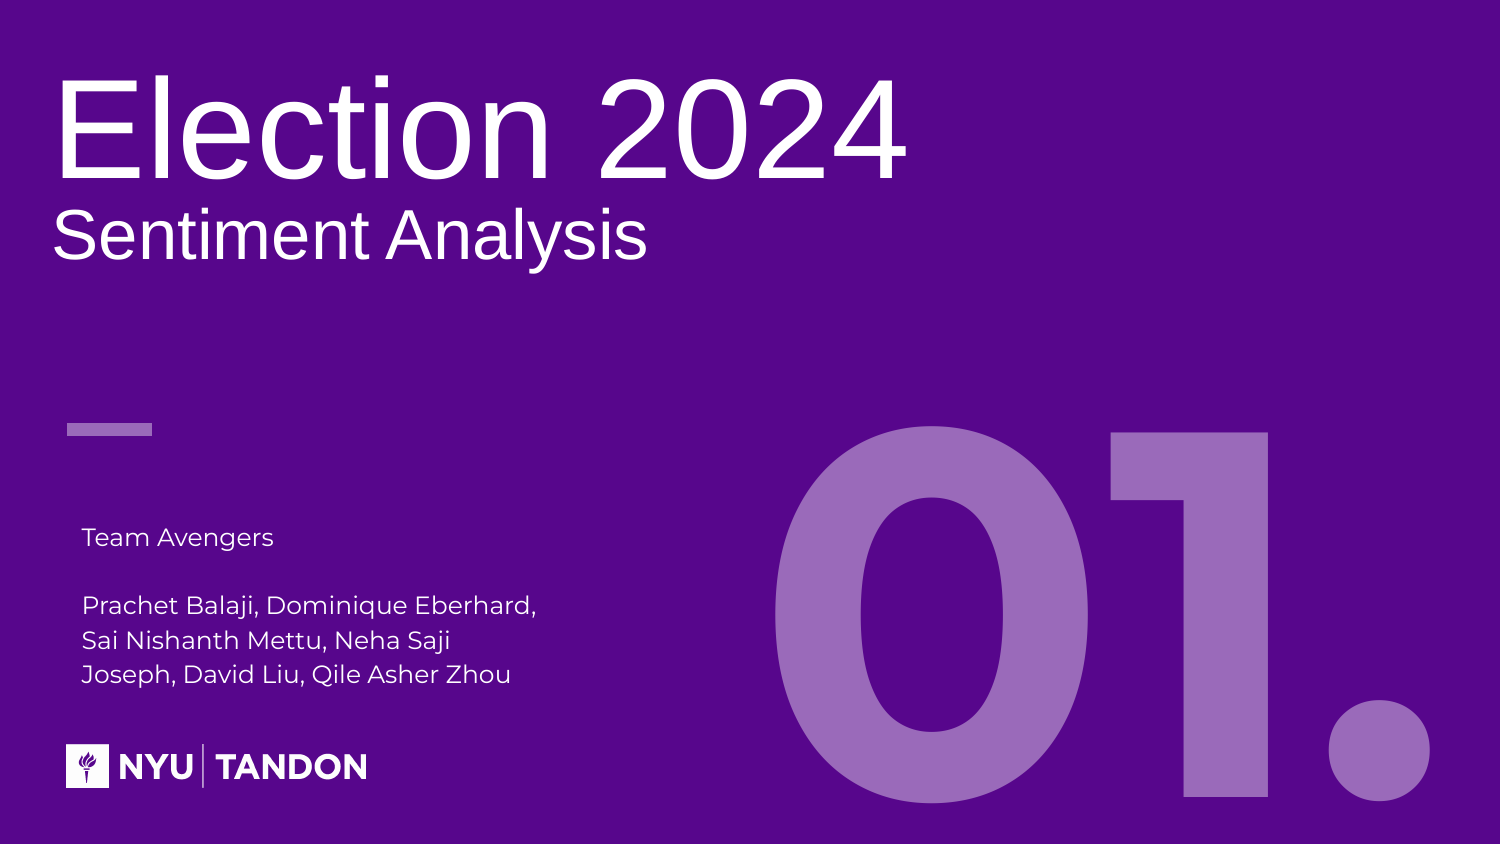

# Election 2024
Sentiment Analysis
01.
Team Avengers
Prachet Balaji, Dominique Eberhard, Sai Nishanth Mettu, Neha Saji Joseph, David Liu, Qile Asher Zhou